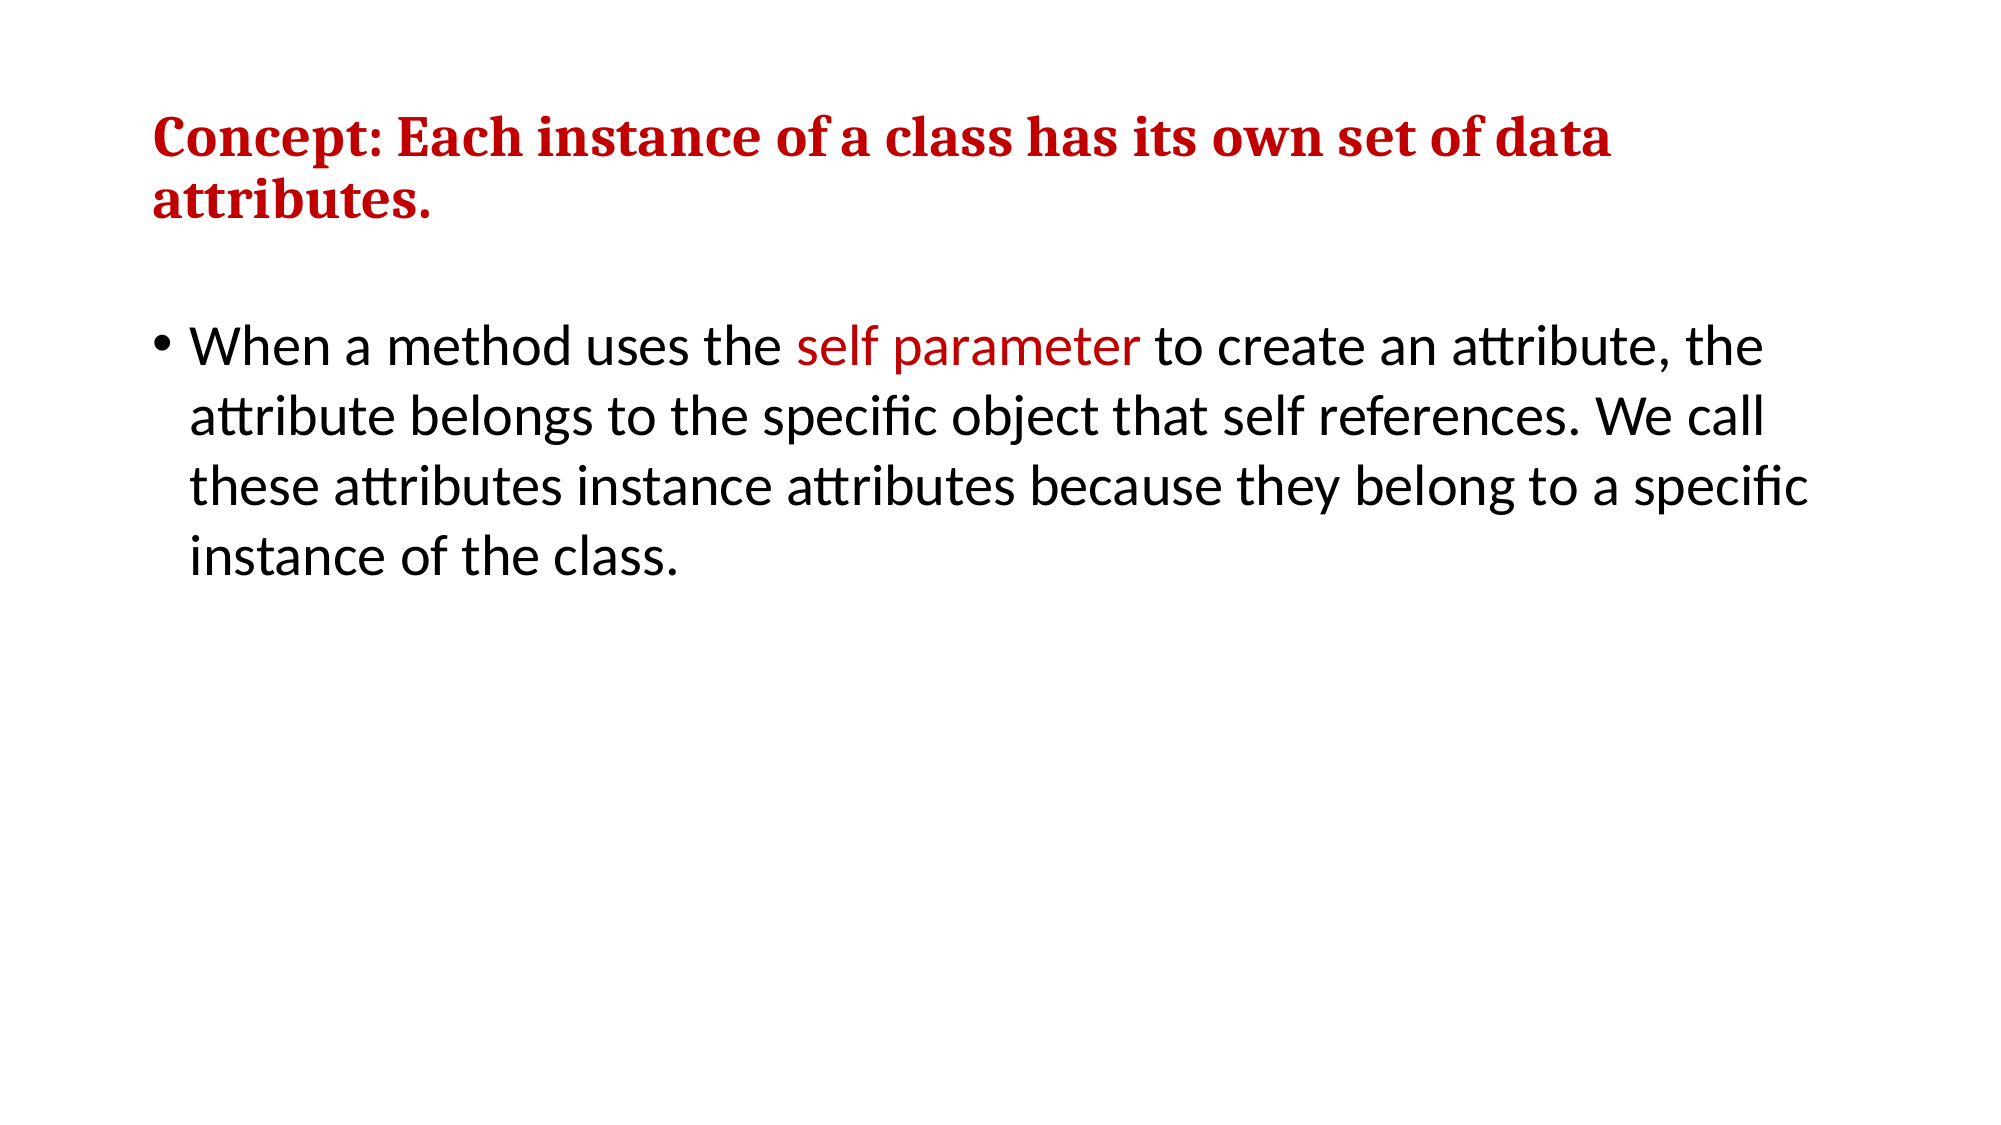

# Concept: Each instance of a class has its own set of data attributes.
When a method uses the self parameter to create an attribute, the attribute belongs to the specific object that self references. We call these attributes instance attributes because they belong to a specific instance of the class.